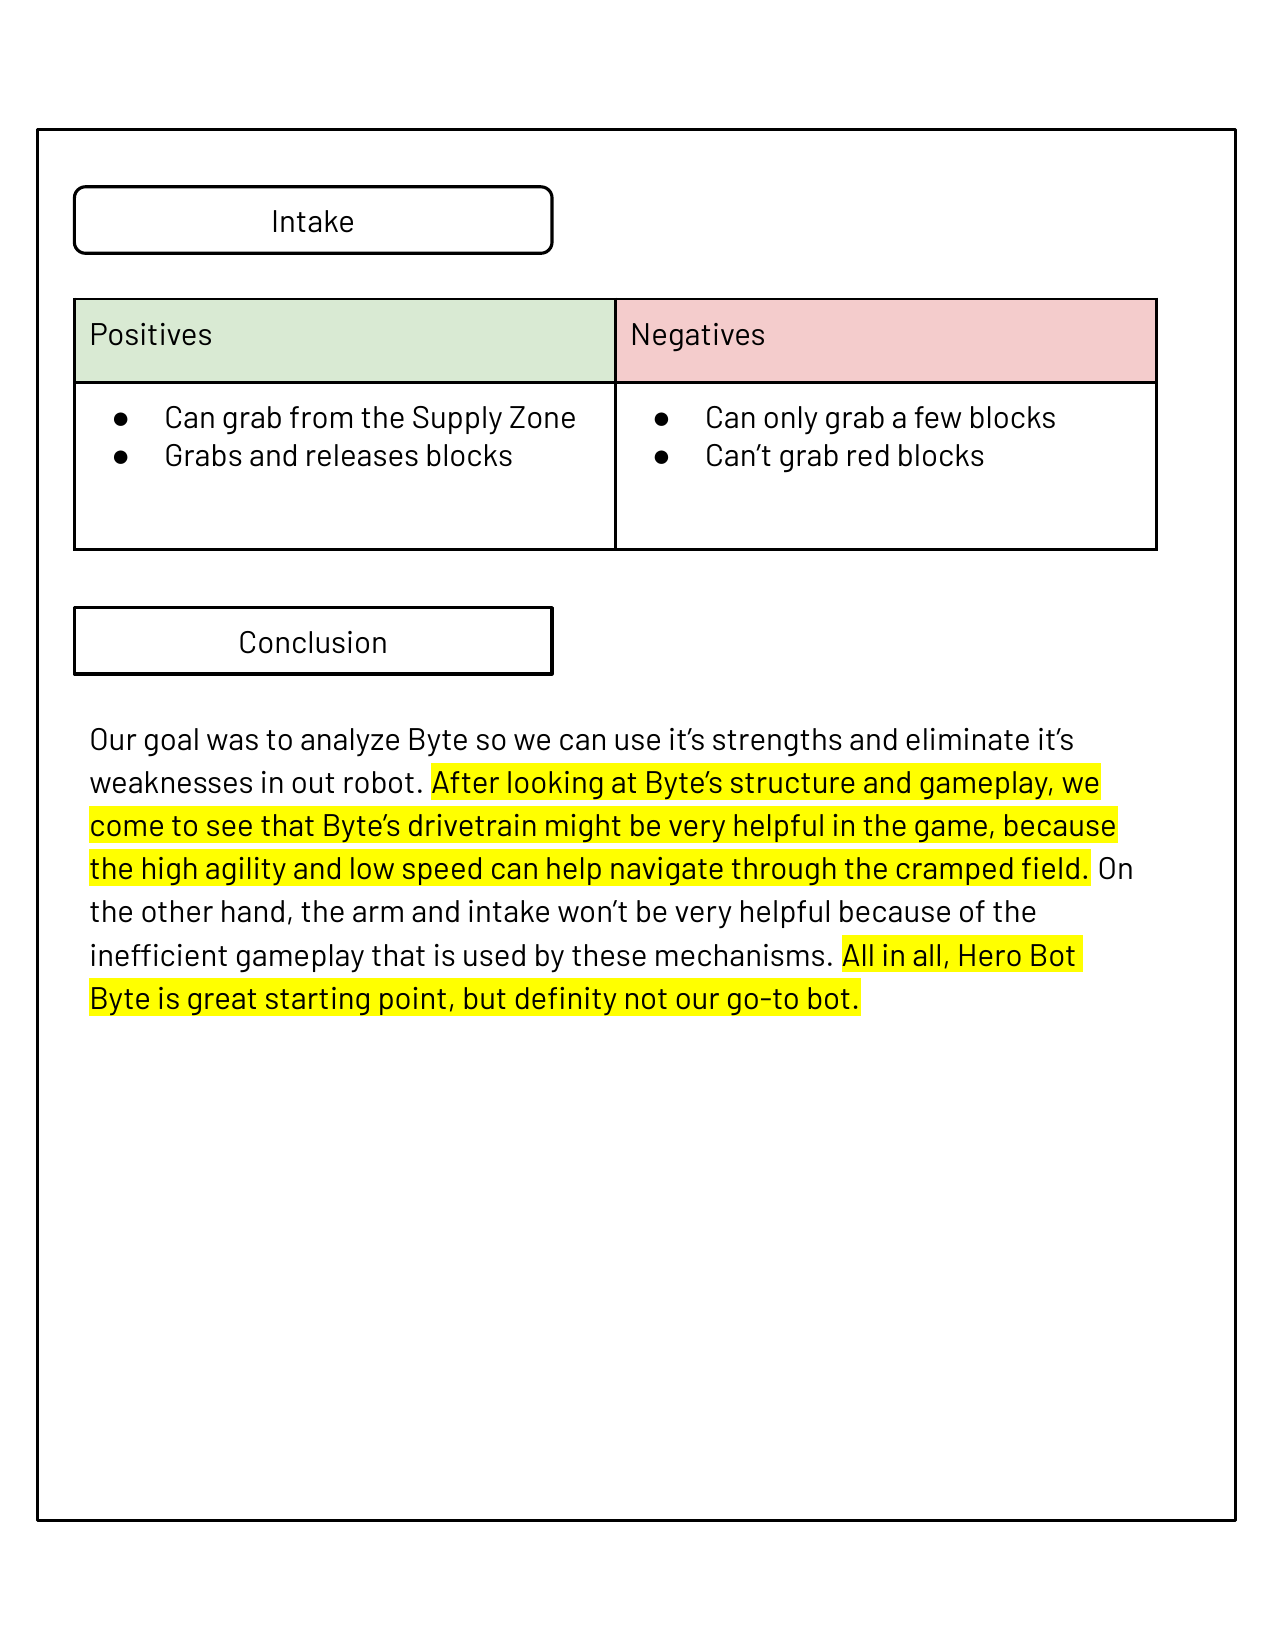

Intake
| Positives | Negatives |
| --- | --- |
| Can grab from the Supply Zone Grabs and releases blocks | Can only grab a few blocks Can’t grab red blocks |

Conclusion
Our goal was to analyze Byte so we can use it’s strengths and eliminate it’s weaknesses in out robot. After looking at Byte’s structure and gameplay, we come to see that Byte’s drivetrain might be very helpful in the game, because the high agility and low speed can help navigate through the cramped field. On the other hand, the arm and intake won’t be very helpful because of the inefficient gameplay that is used by these mechanisms. All in all, Hero Bot  Byte is great starting point, but definity not our go-to bot.